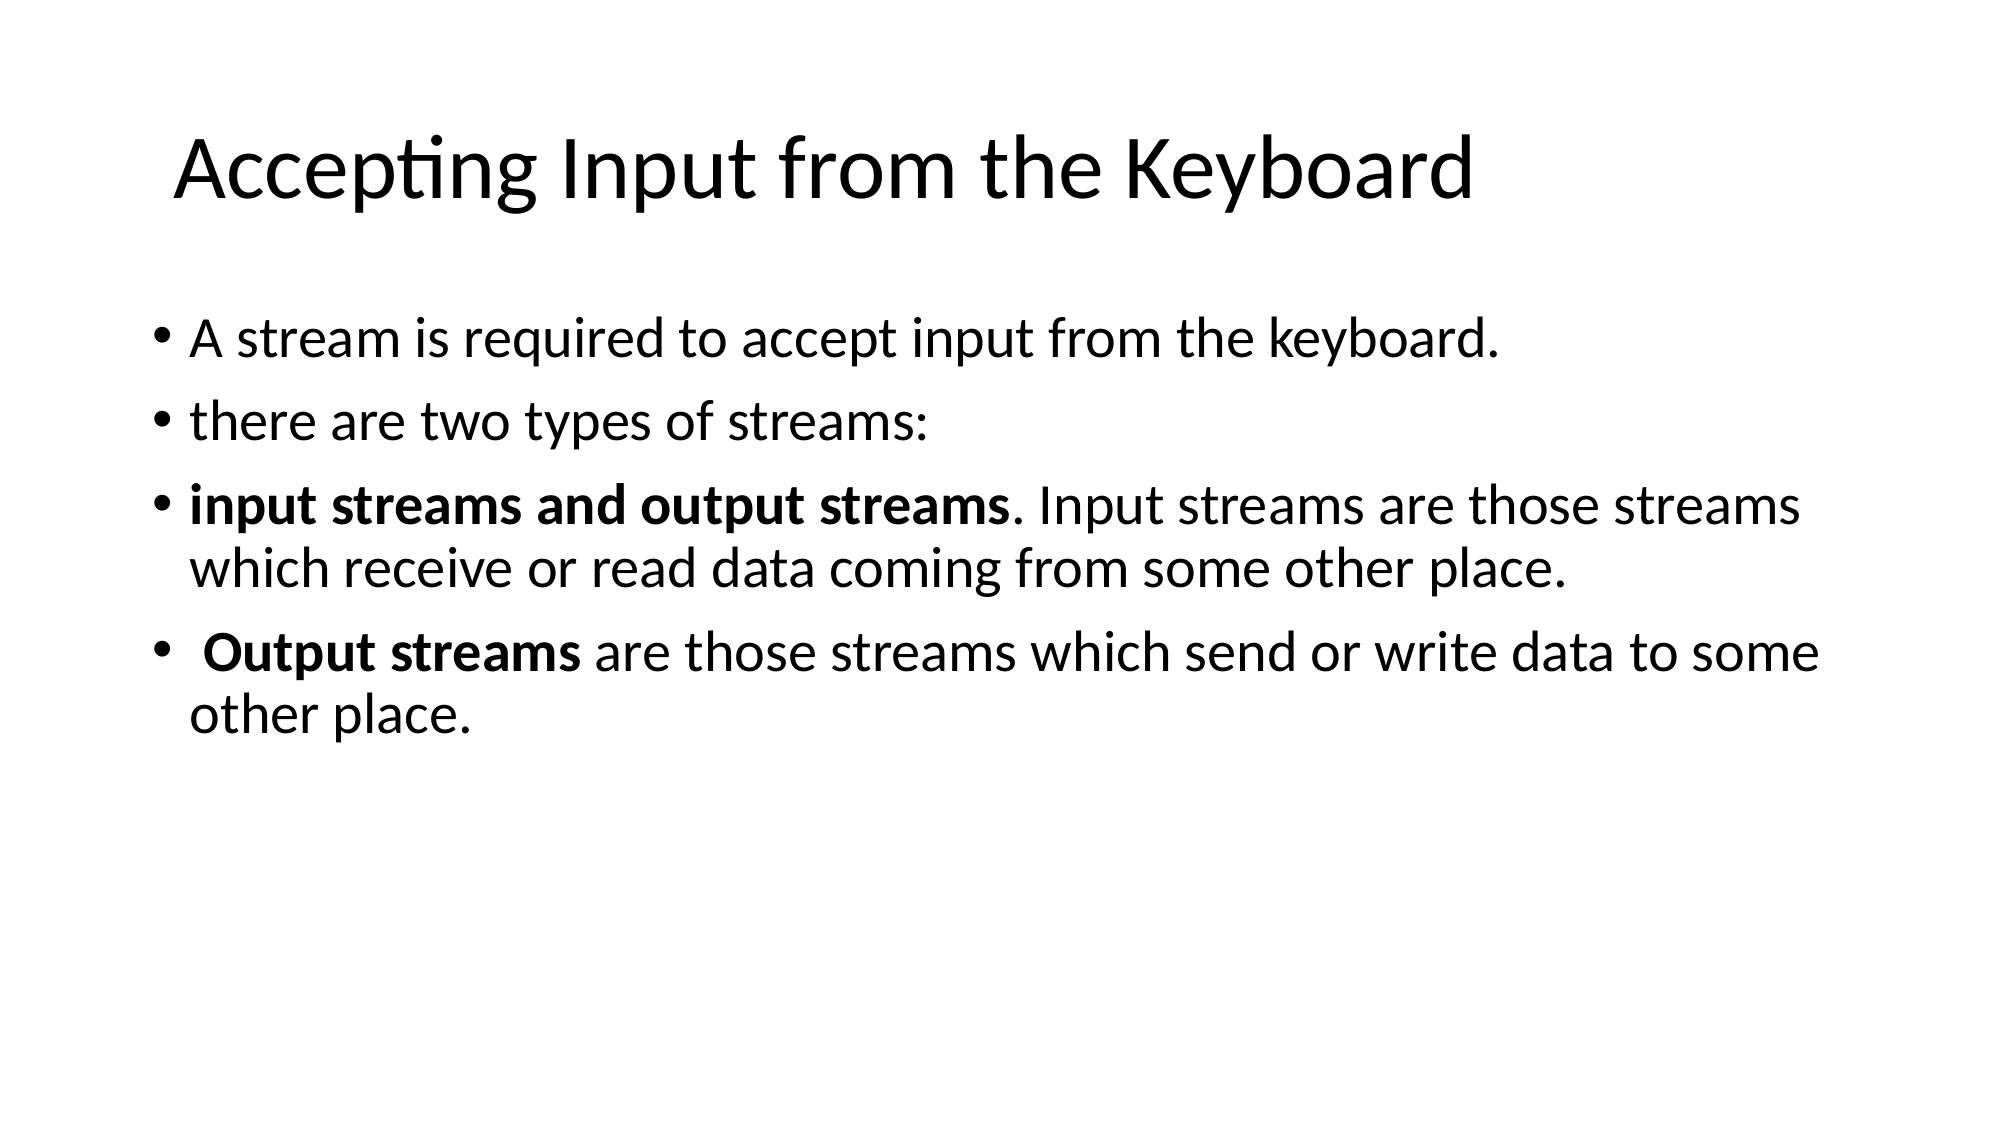

# Accepting Input from the Keyboard
A stream is required to accept input from the keyboard.
there are two types of streams:
input streams and output streams. Input streams are those streams which receive or read data coming from some other place.
 Output streams are those streams which send or write data to some other place.